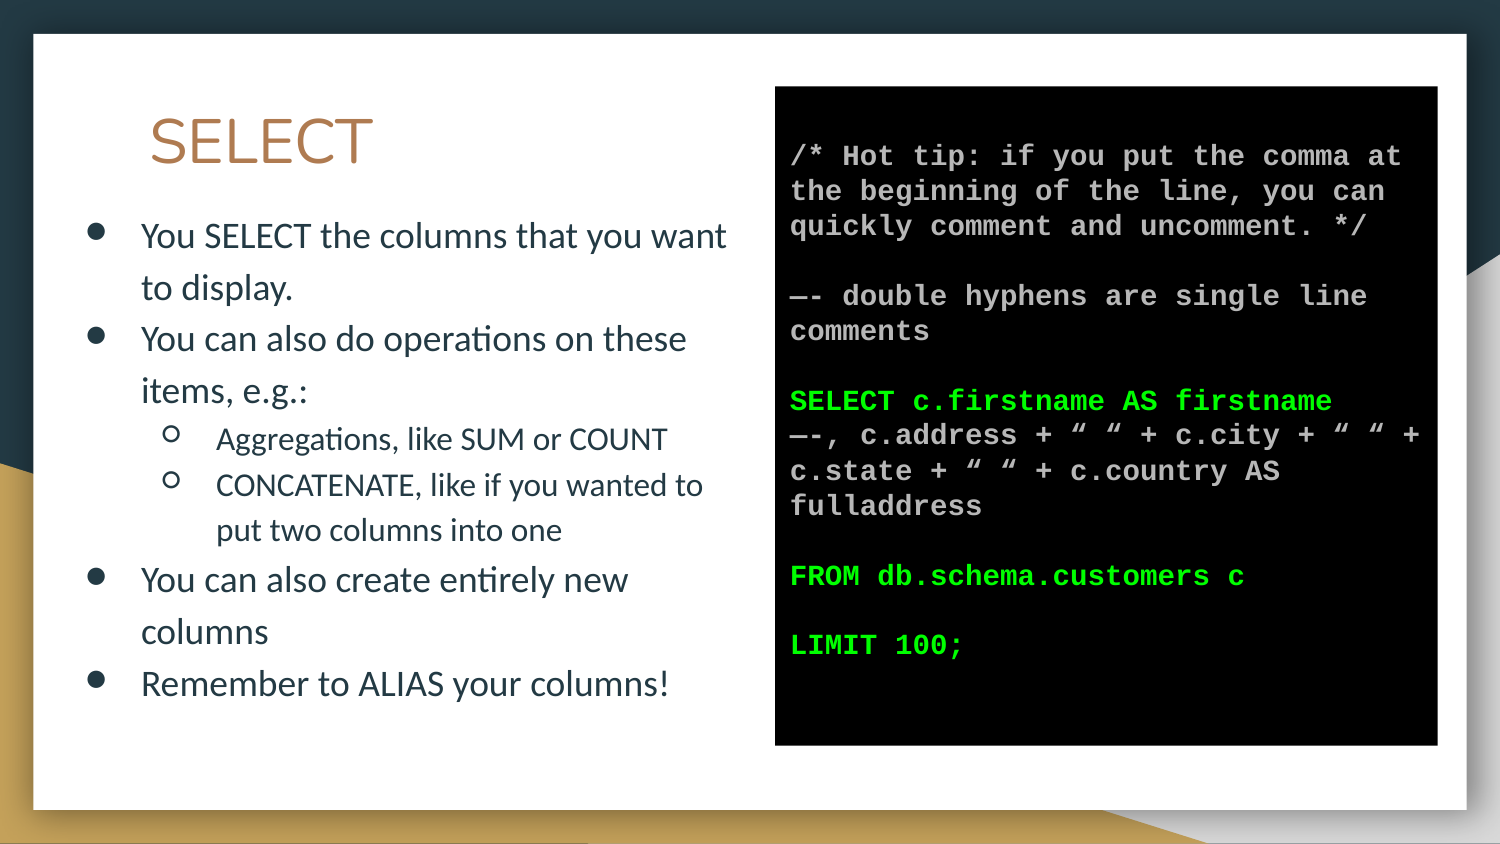

# SELECT

/* Hot tip: if you put the comma at the beginning of the line, you can quickly comment and uncomment. */

—- double hyphens are single line comments

SELECT c.firstname AS firstname
—-, c.address + “ “ + c.city + “ “ + c.state + “ “ + c.country AS fulladdress

FROM db.schema.customers c

LIMIT 100;

You SELECT the columns that you want to display.
You can also do operations on these items, e.g.:
Aggregations, like SUM or COUNT
CONCATENATE, like if you wanted to put two columns into one
You can also create entirely new columns
Remember to ALIAS your columns!